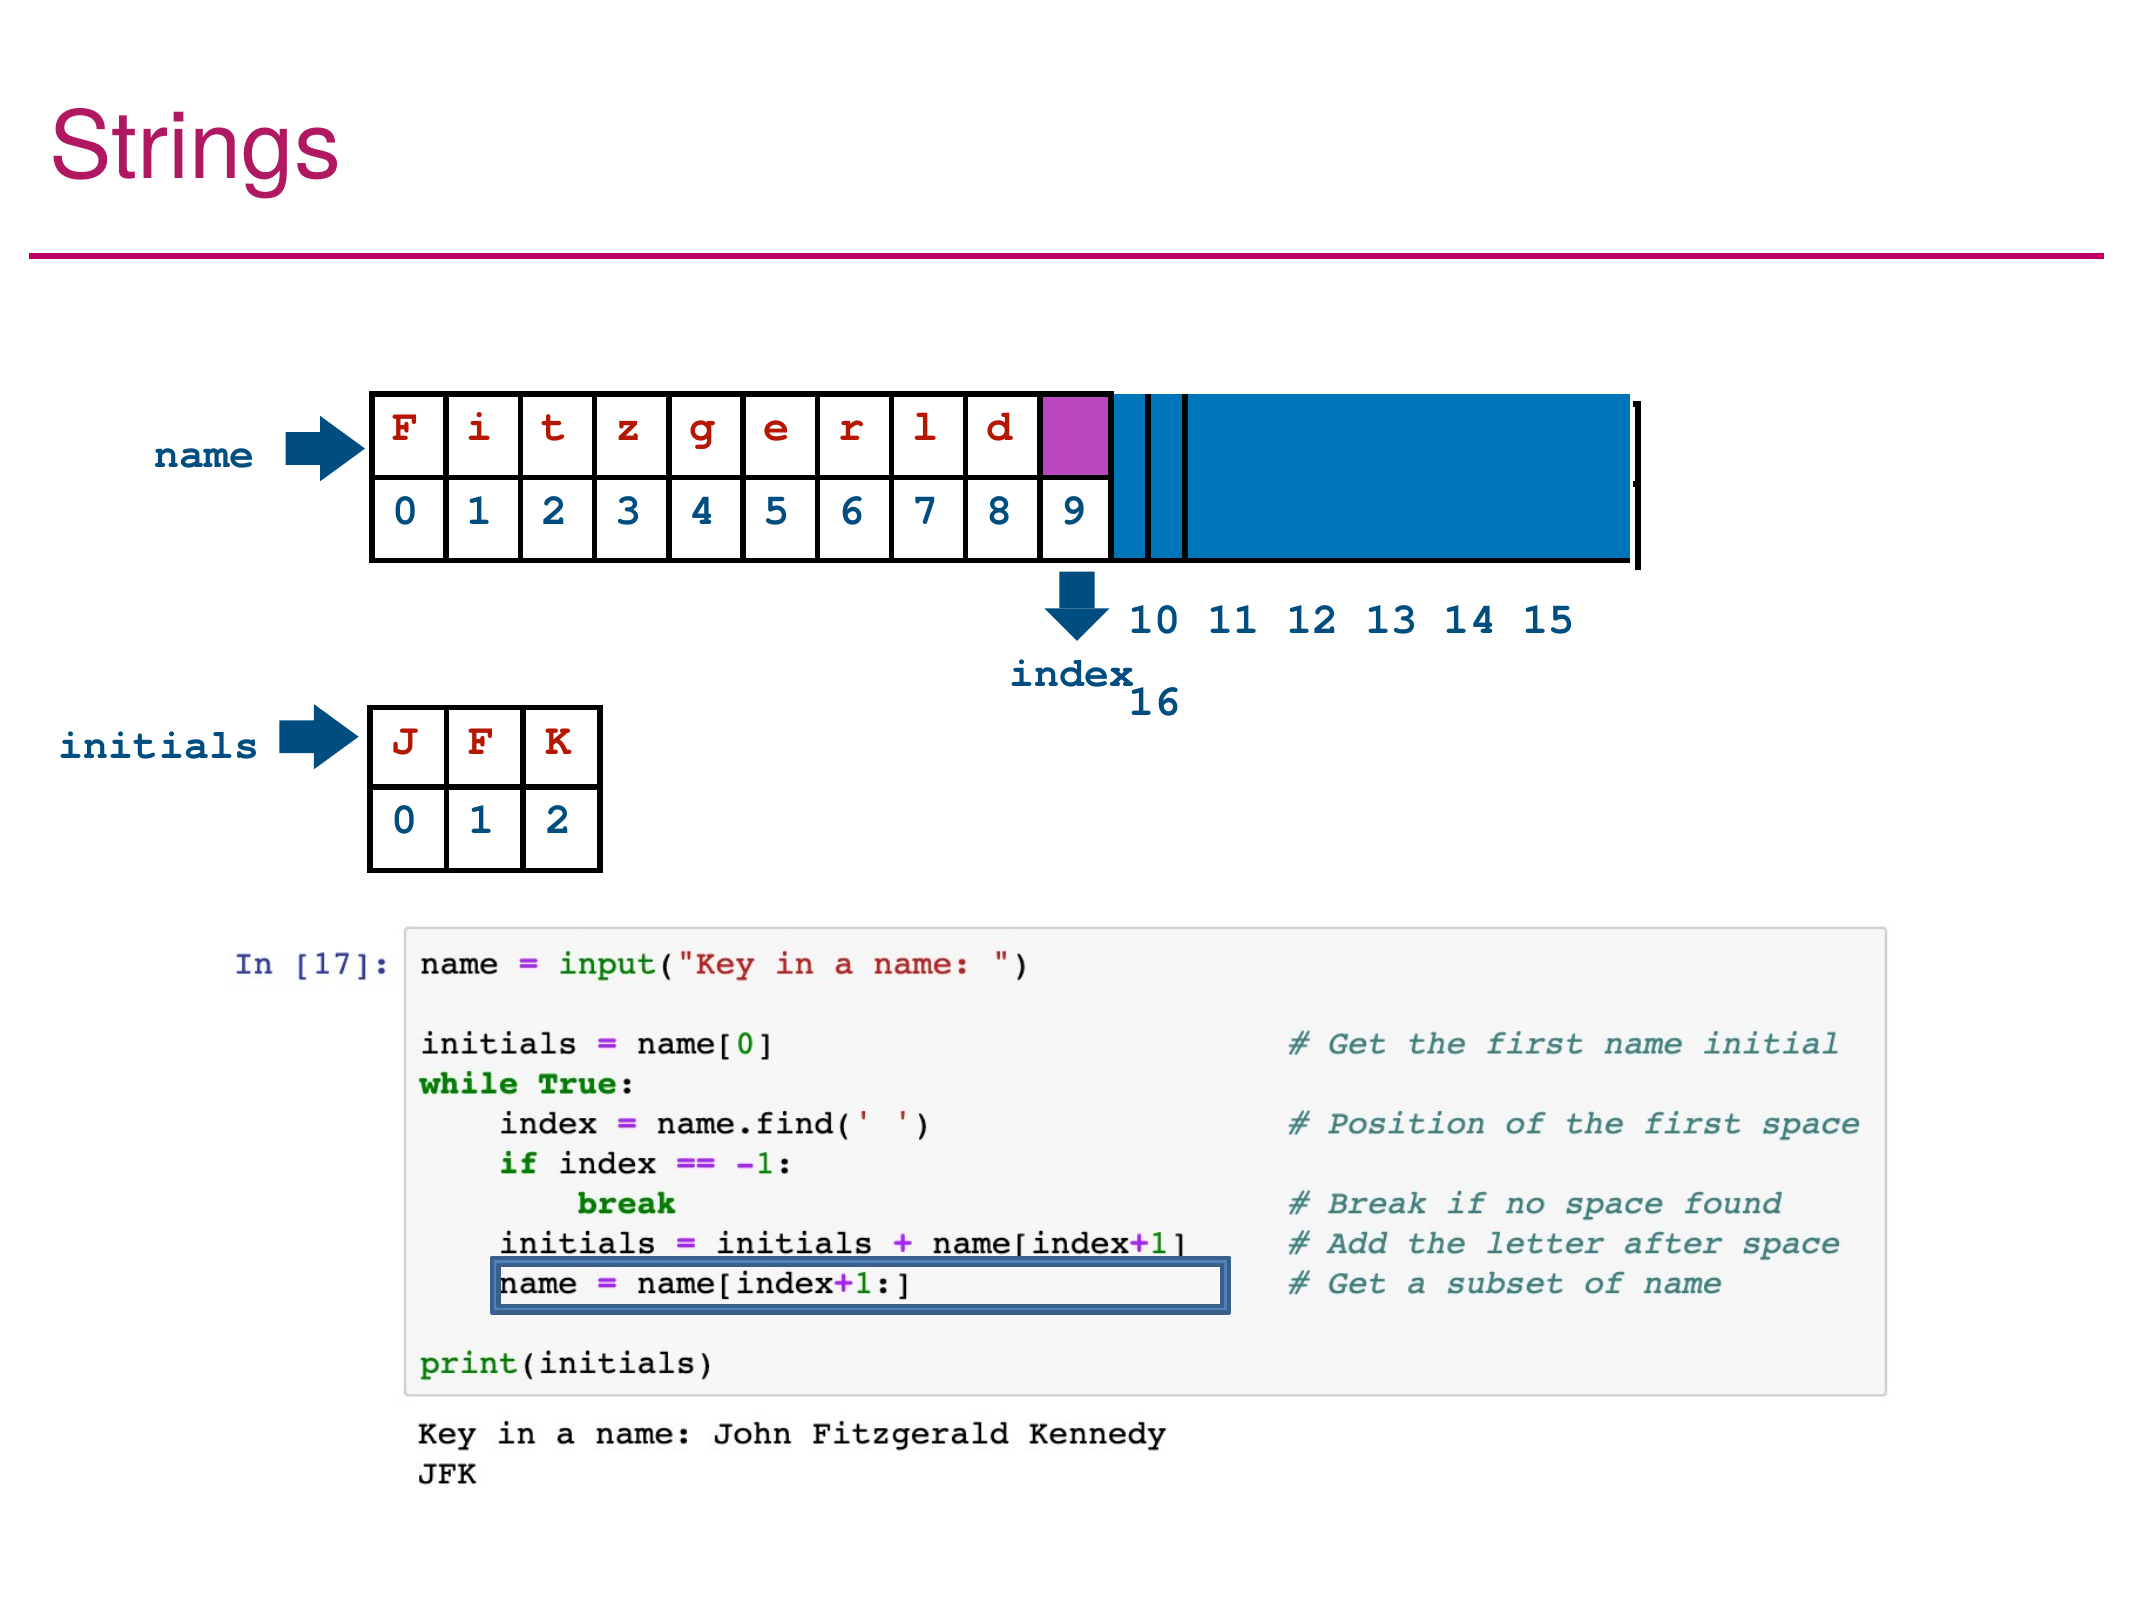

# Strings

| F | i | t | z | g | e | r | l | d |  |  |  |  |
| --- | --- | --- | --- | --- | --- | --- | --- | --- | --- | --- | --- | --- |
| 0 | 1 | 2 | 3 | 4 | 5 | 6 | 7 | 8 | 9 |  |  |  |
K	e	n	n	e	d	y 10 11 12 13 14 15 16

name

index
initials

| J | F | K |
| --- | --- | --- |
| 0 | 1 | 2 |